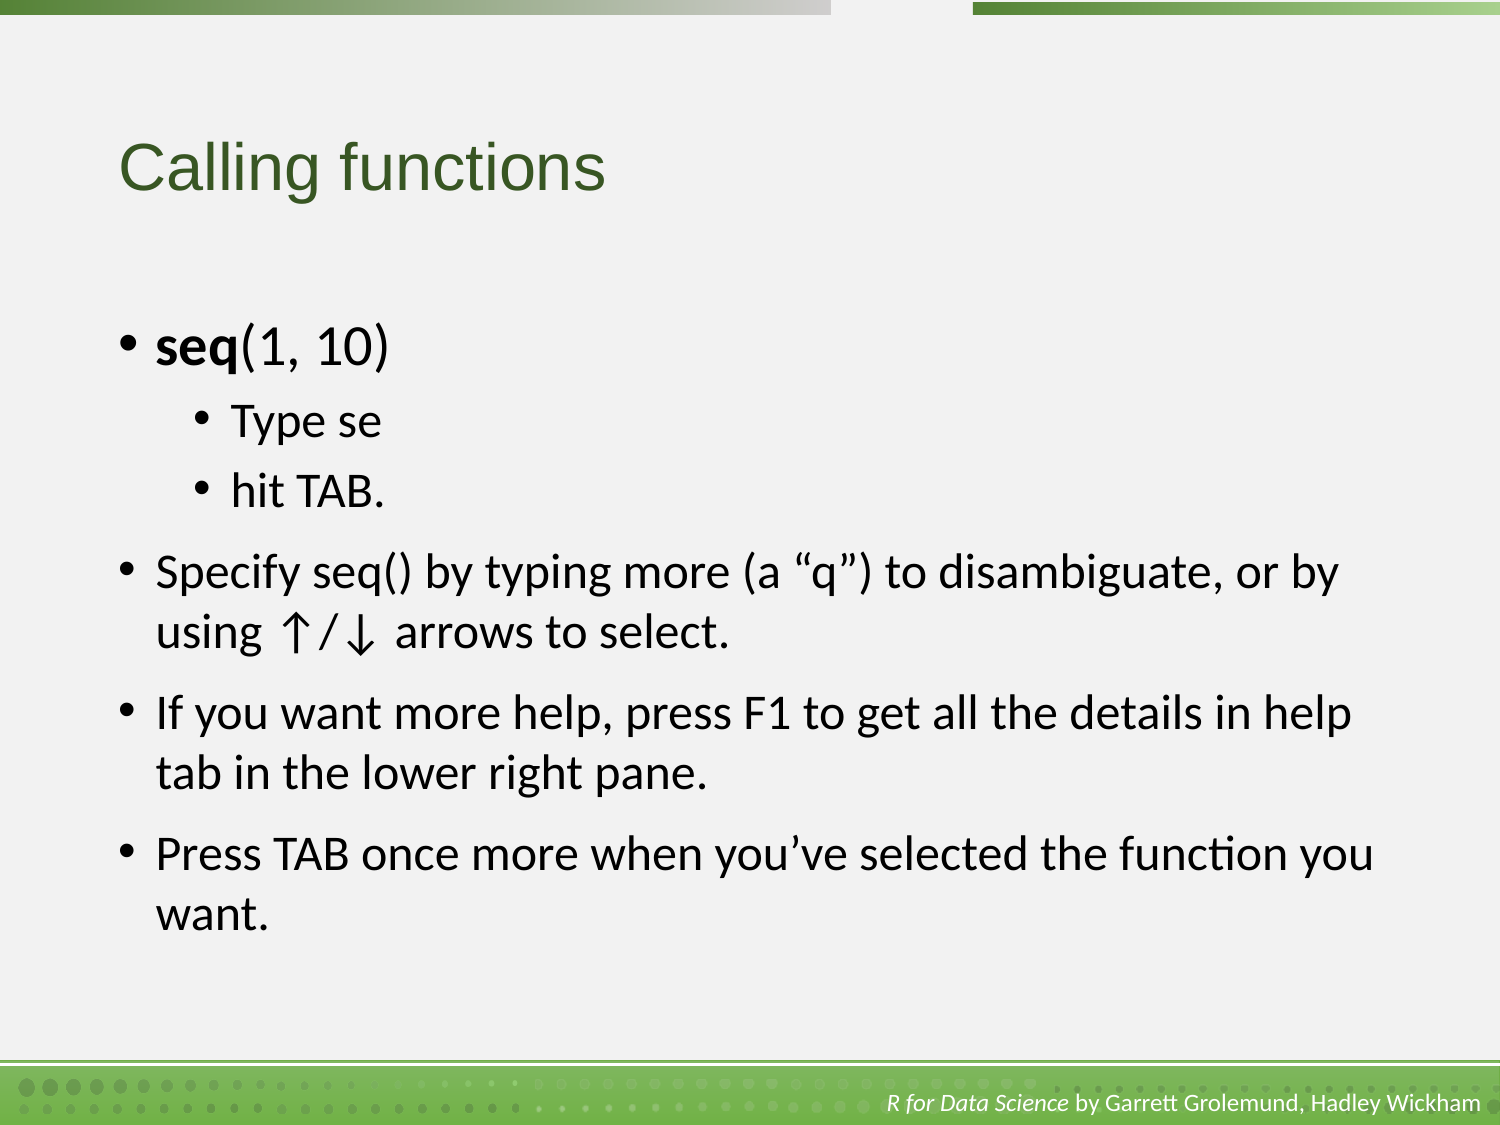

# Calling functions
seq(1, 10)
Type se
hit TAB.
Specify seq() by typing more (a “q”) to disambiguate, or by using ↑/↓ arrows to select.
If you want more help, press F1 to get all the details in help tab in the lower right pane.
Press TAB once more when you’ve selected the function you want.
R for Data Science by Garrett Grolemund, Hadley Wickham